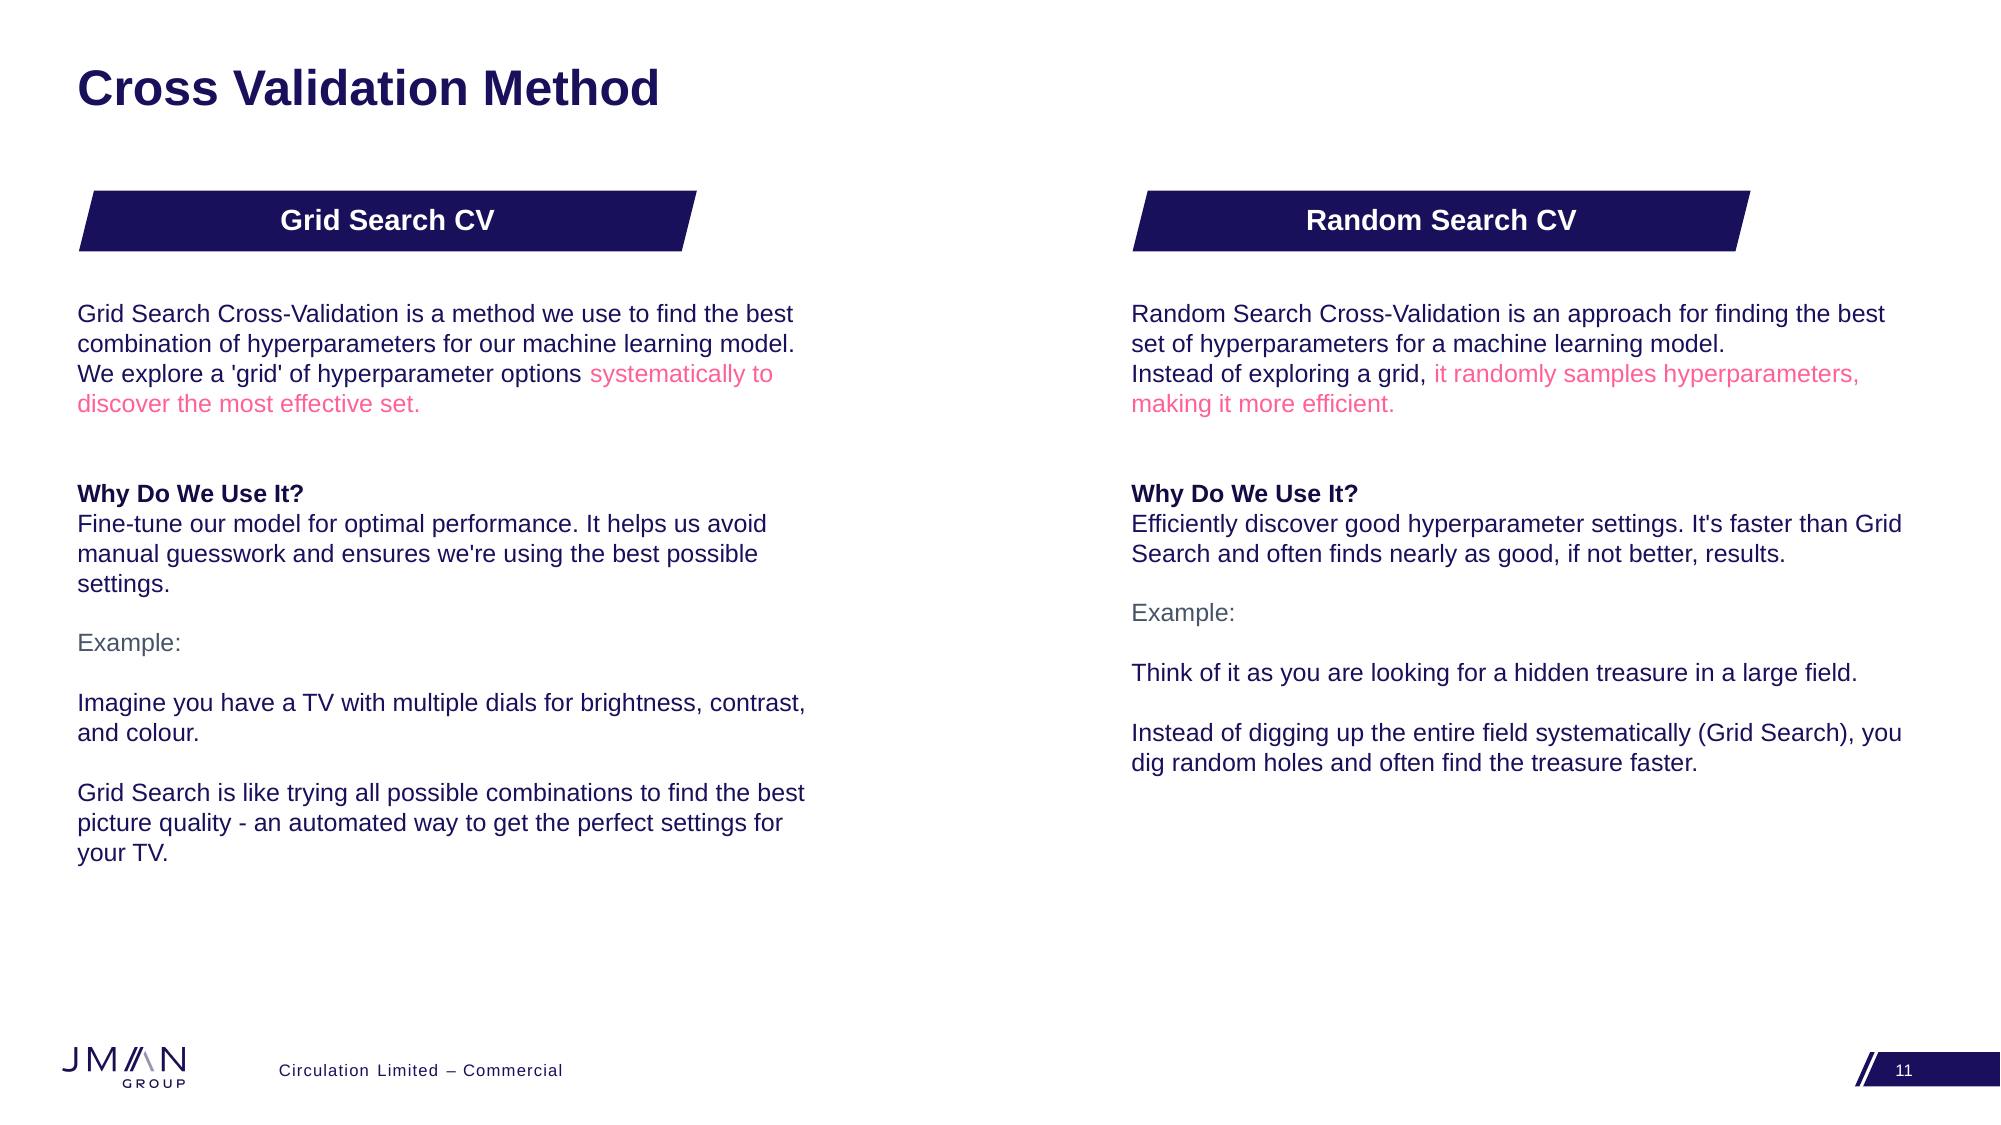

# Cross Validation Method
Grid Search CV
Random Search CV
Grid Search Cross-Validation is a method we use to find the best combination of hyperparameters for our machine learning model.
We explore a 'grid' of hyperparameter options systematically to discover the most effective set.

Why Do We Use It?
Fine-tune our model for optimal performance. It helps us avoid manual guesswork and ensures we're using the best possible settings.

Example:

Imagine you have a TV with multiple dials for brightness, contrast, and colour.

Grid Search is like trying all possible combinations to find the best picture quality - an automated way to get the perfect settings for your TV.

Random Search Cross-Validation is an approach for finding the best set of hyperparameters for a machine learning model.
Instead of exploring a grid, it randomly samples hyperparameters, making it more efficient.

Why Do We Use It?
Efficiently discover good hyperparameter settings. It's faster than Grid Search and often finds nearly as good, if not better, results.

Example:

Think of it as you are looking for a hidden treasure in a large field.

Instead of digging up the entire field systematically (Grid Search), you dig random holes and often find the treasure faster.